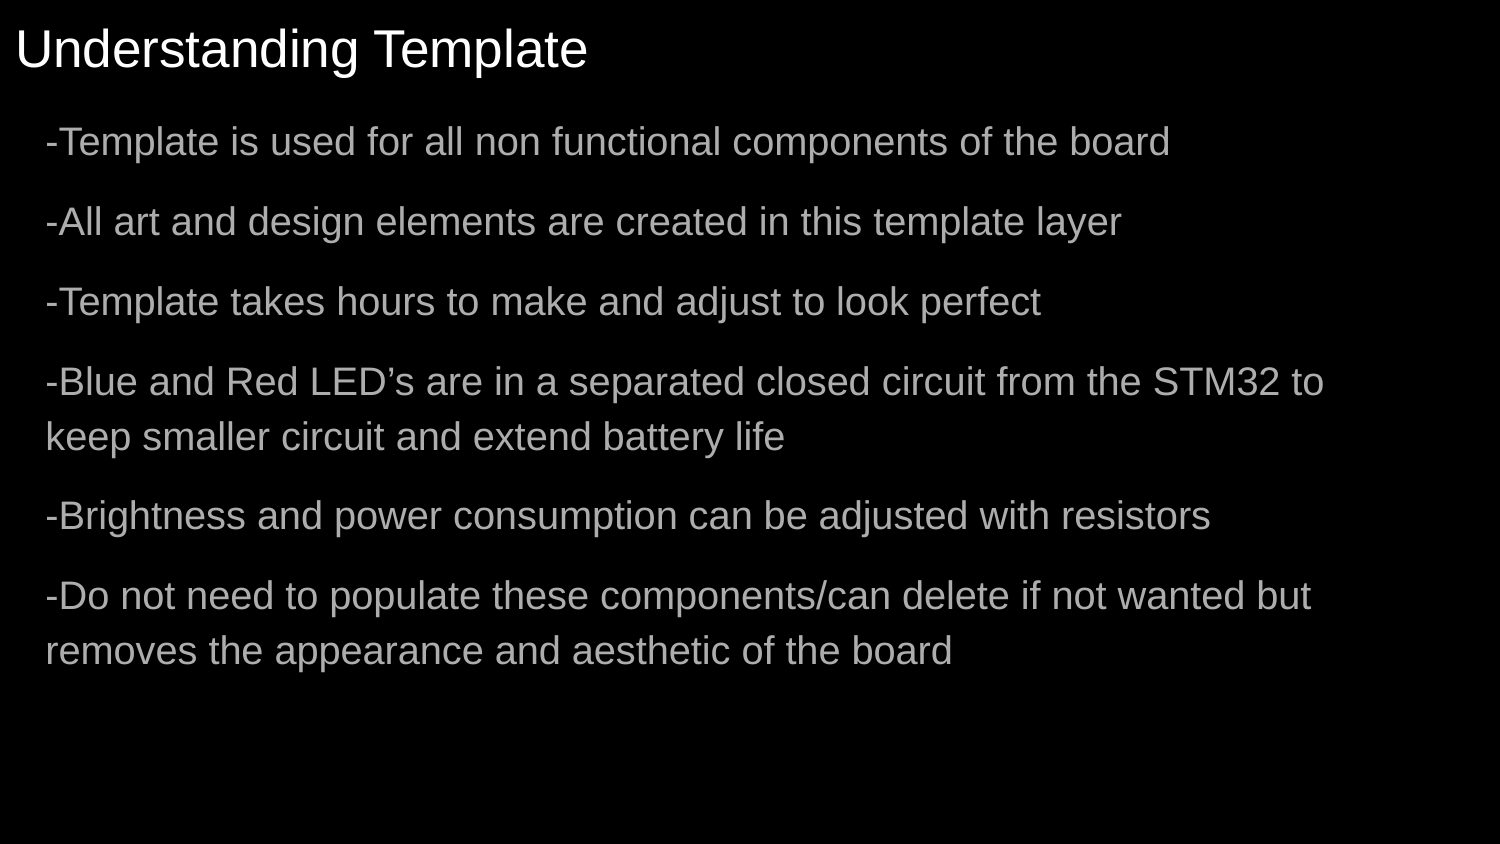

# Understanding Template
-Template is used for all non functional components of the board
-All art and design elements are created in this template layer
-Template takes hours to make and adjust to look perfect
-Blue and Red LED’s are in a separated closed circuit from the STM32 to keep smaller circuit and extend battery life
-Brightness and power consumption can be adjusted with resistors
-Do not need to populate these components/can delete if not wanted but removes the appearance and aesthetic of the board